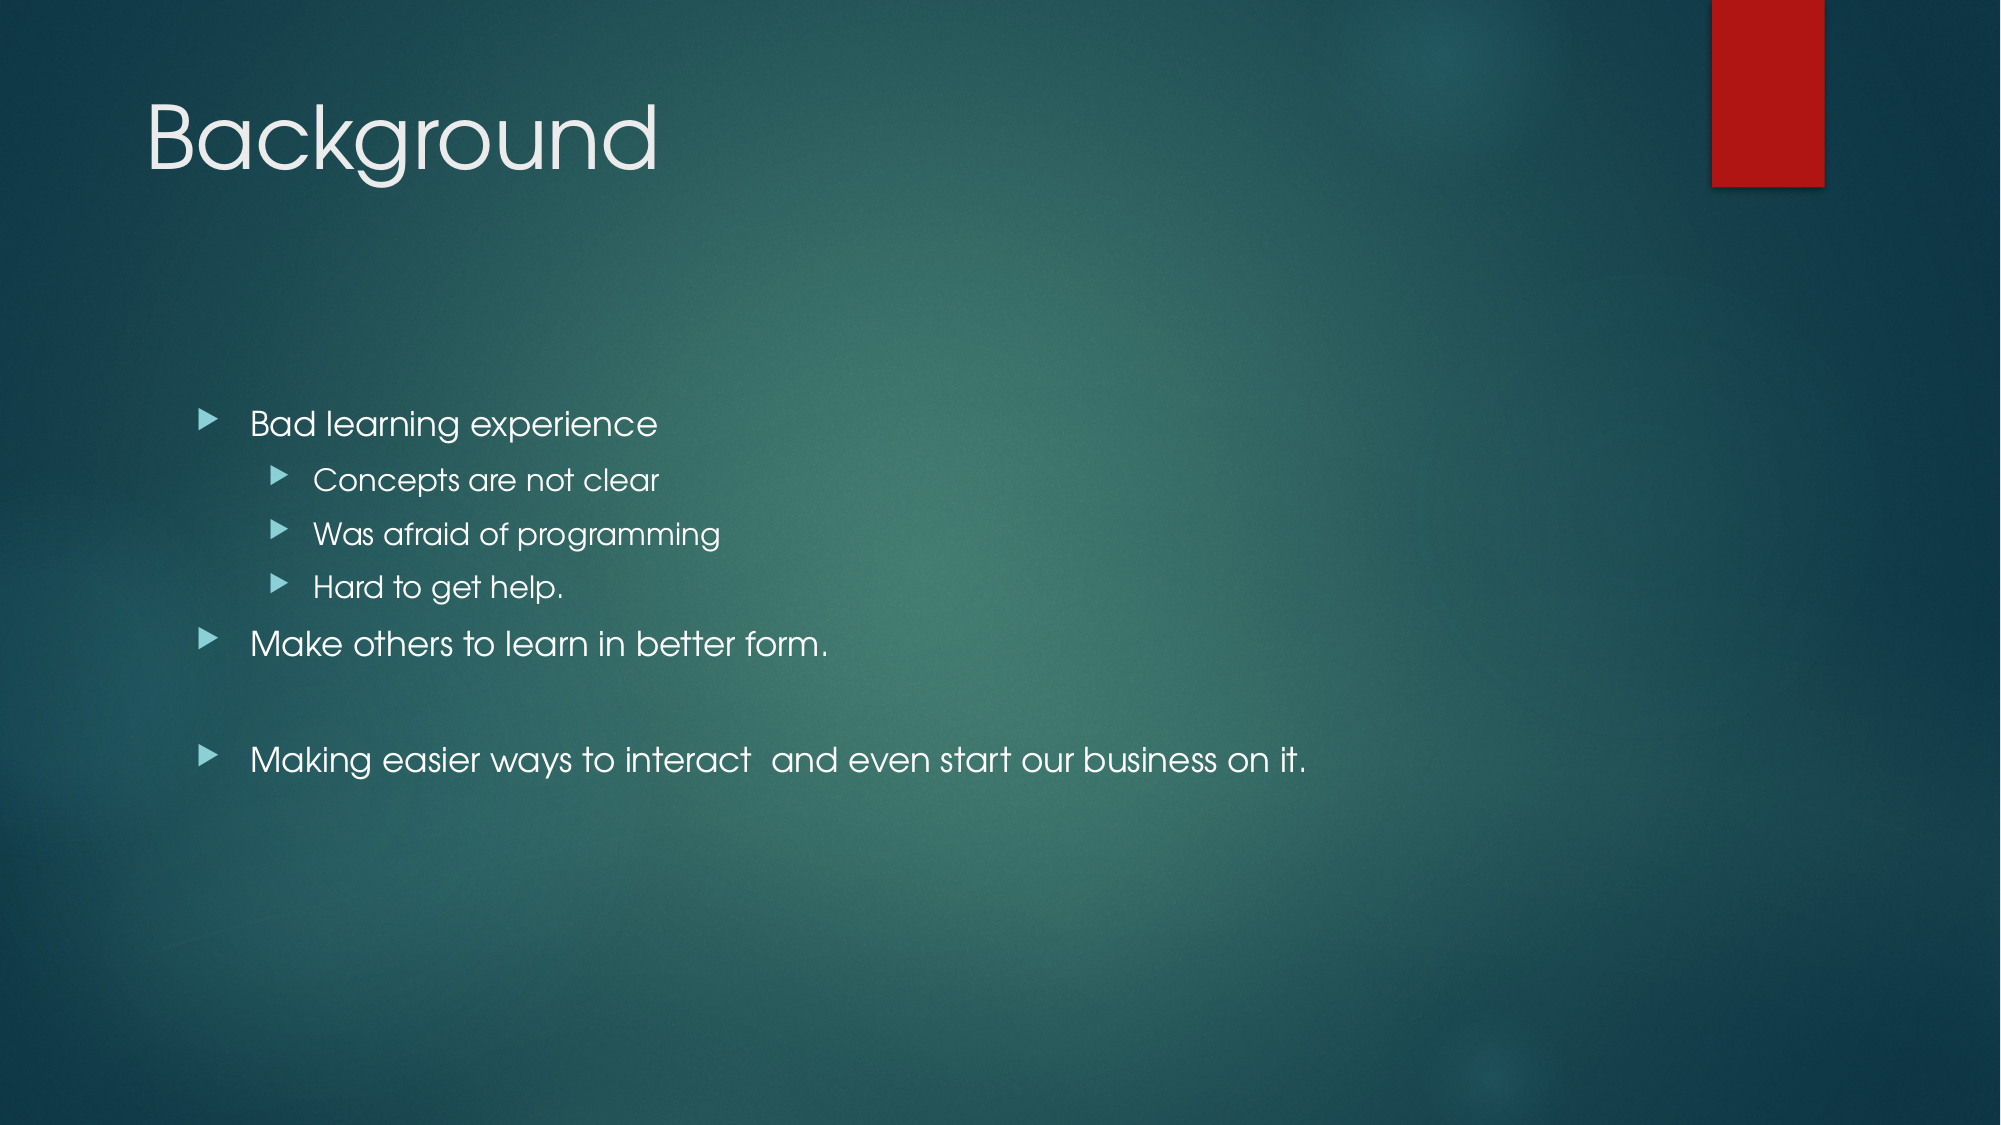

# Background

Bad learning experience
Concepts are not clear
Was afraid of programming
Hard to get help.
Make others to learn in better form.

Making easier ways to interact  and even start our business on it.